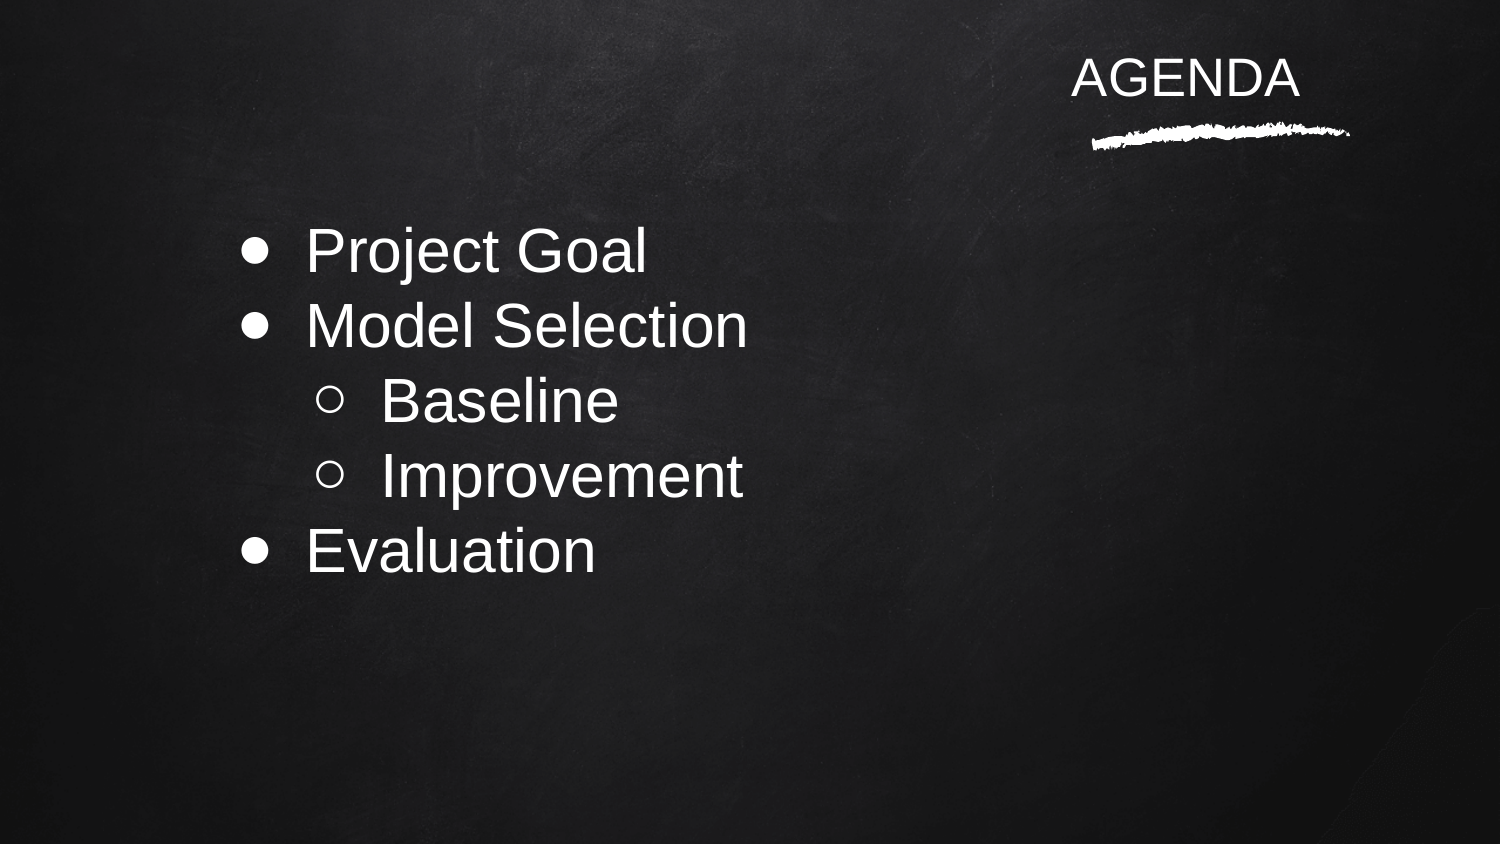

# AGENDA

Project Goal
Model Selection
Baseline
Improvement
Evaluation